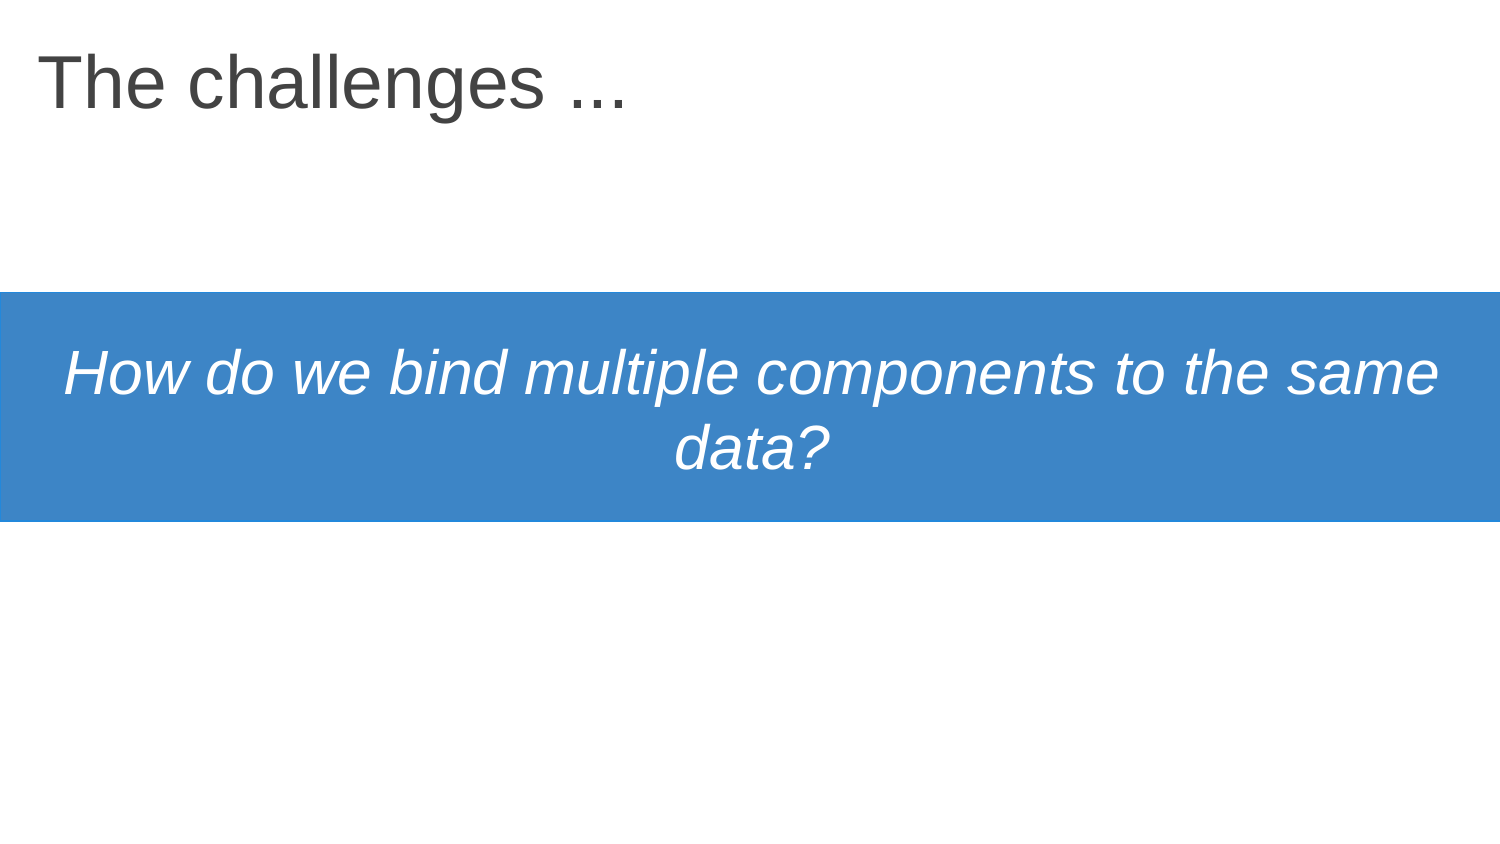

The challenges ...
How do we bind multiple components to the same data?